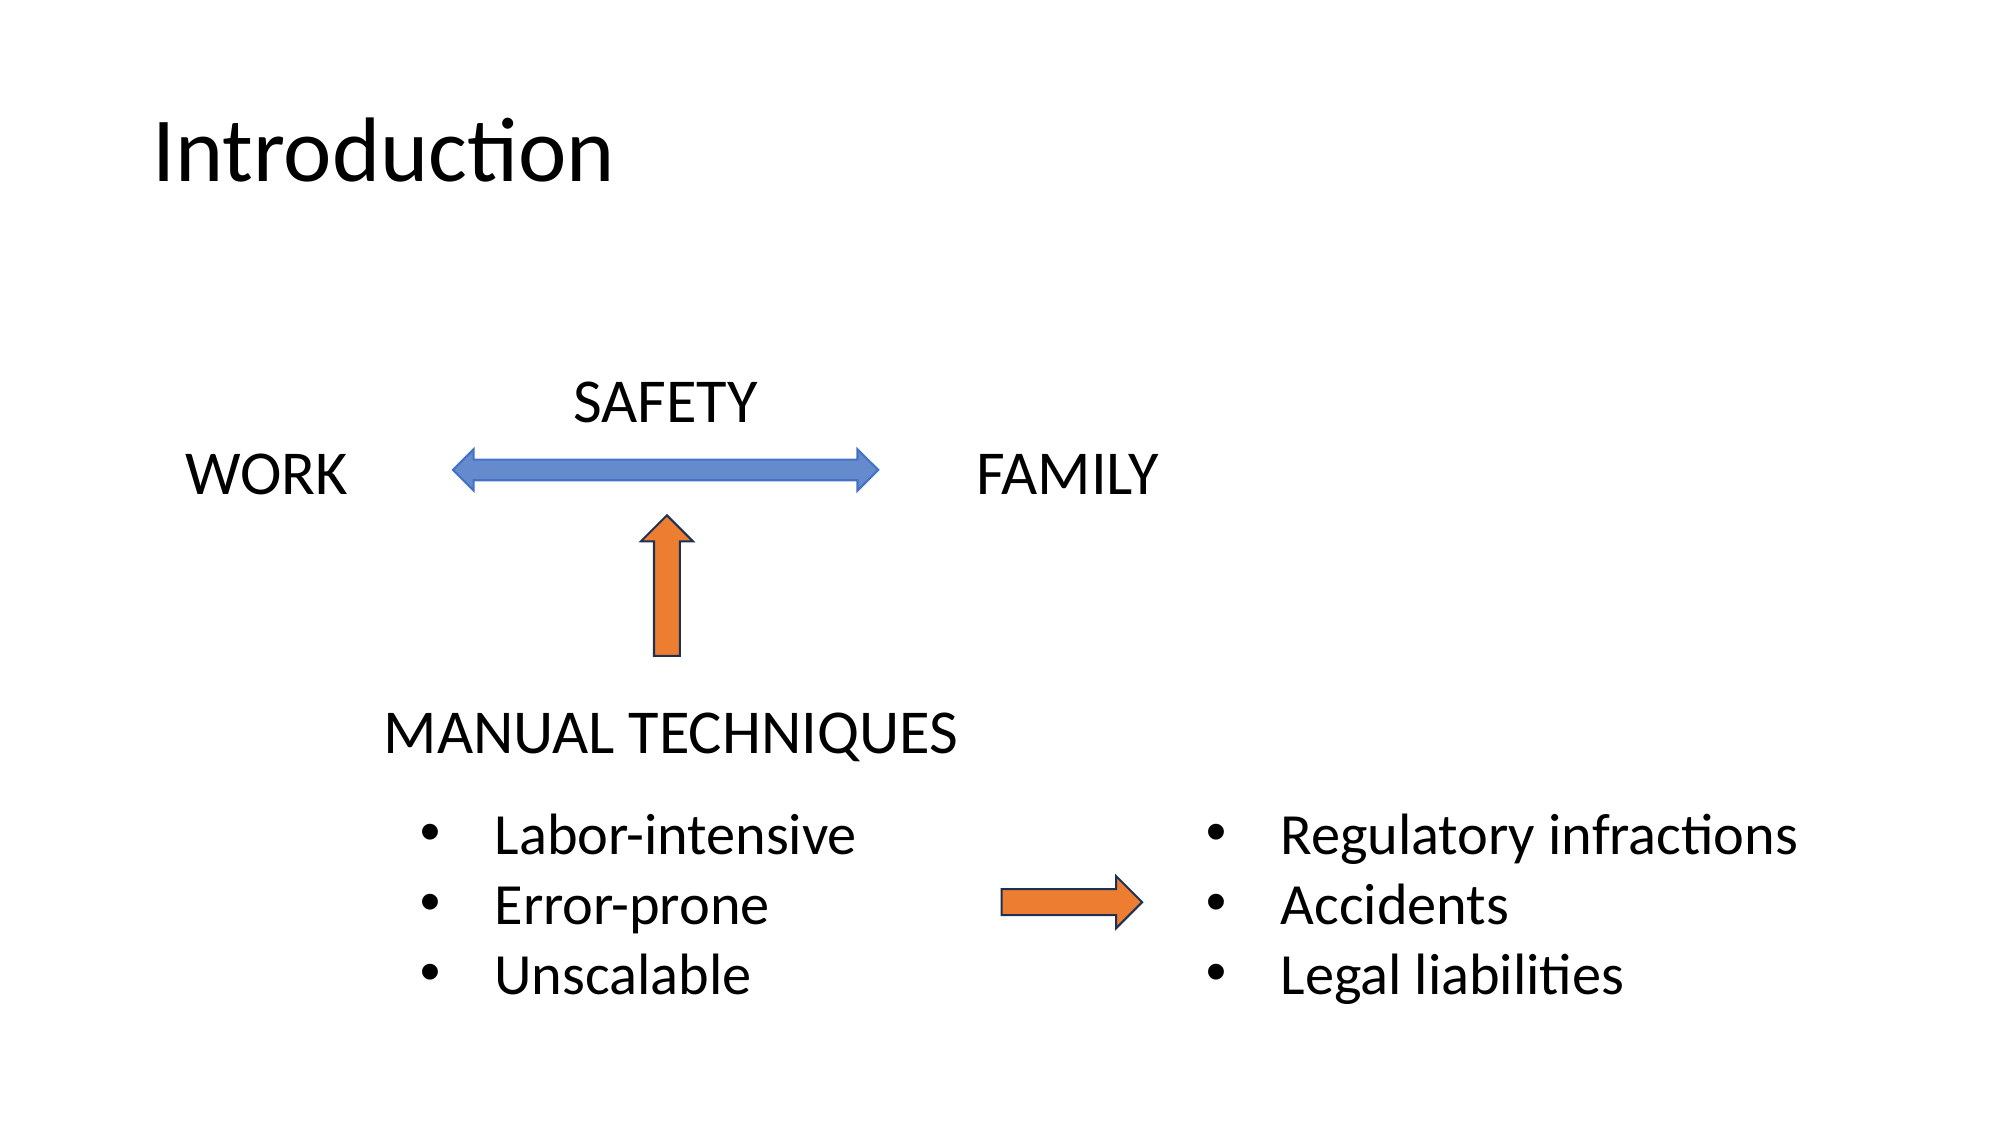

# Introduction
SAFETY
WORK
FAMILY

MANUAL TECHNIQUES
Labor-intensive
Error-prone
Unscalable
Regulatory infractions
Accidents
Legal liabilities